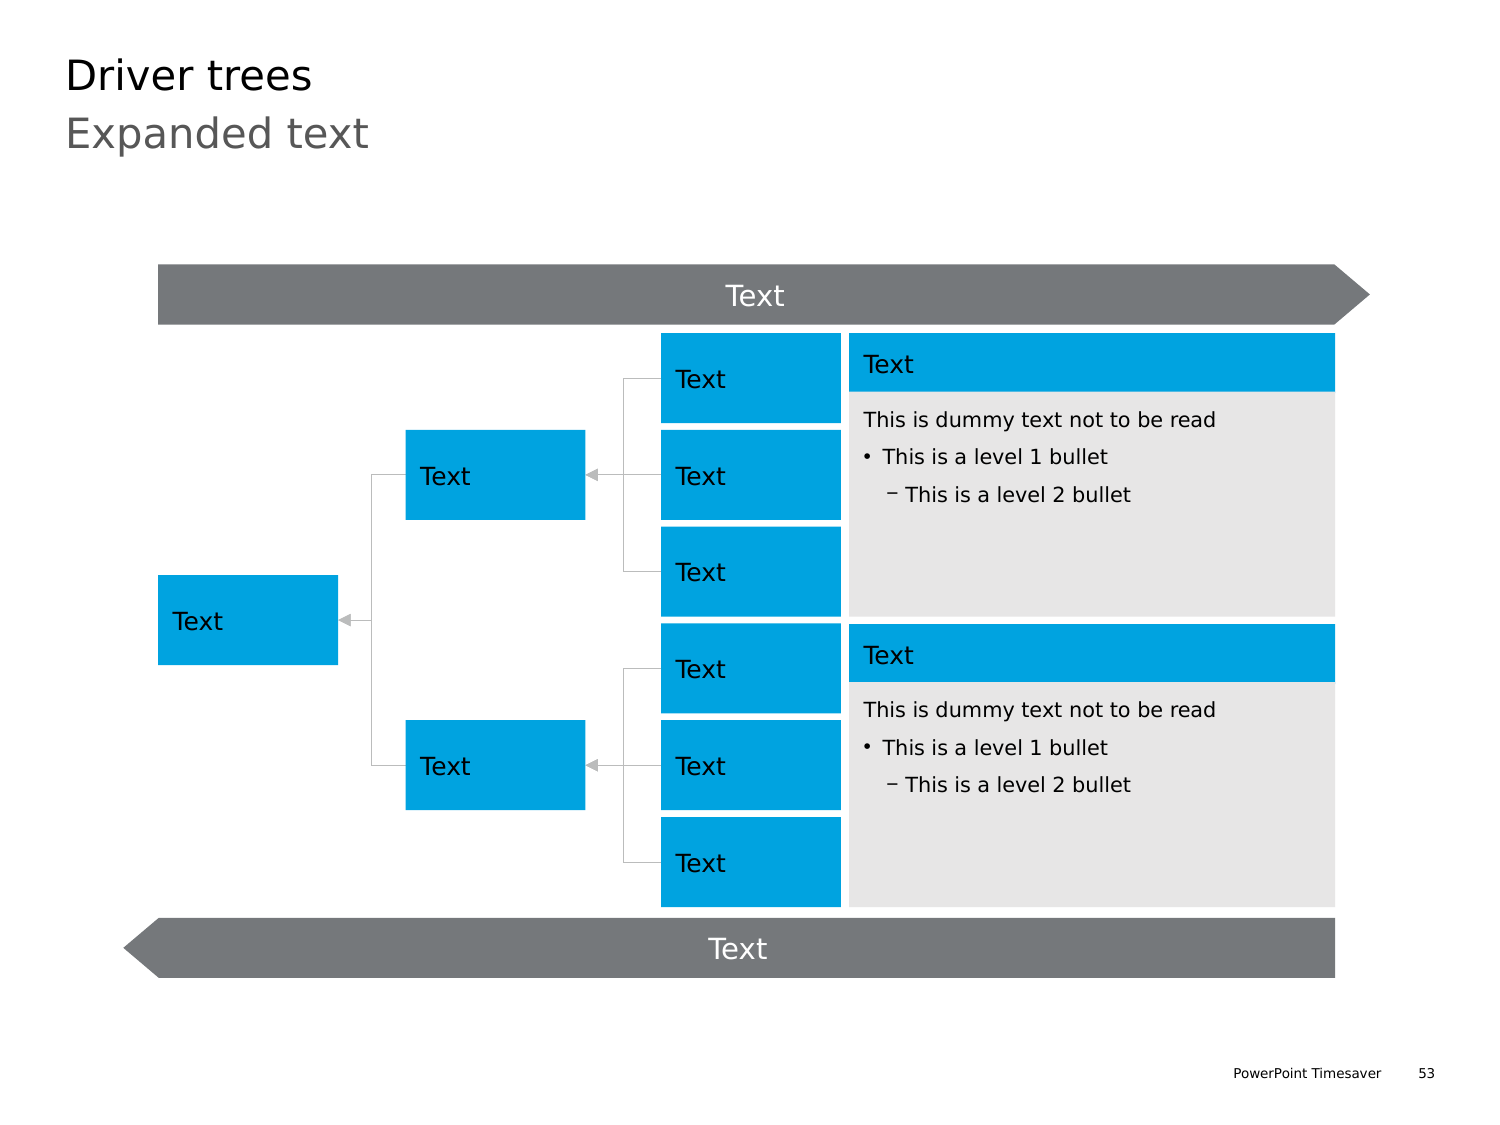

# Driver trees
Expanded text
Text
Text
Text
This is dummy text not to be read
This is a level 1 bullet
This is a level 2 bullet
Text
Text
Text
Text
Text
Text
This is dummy text not to be read
This is a level 1 bullet
This is a level 2 bullet
Text
Text
Text
Text